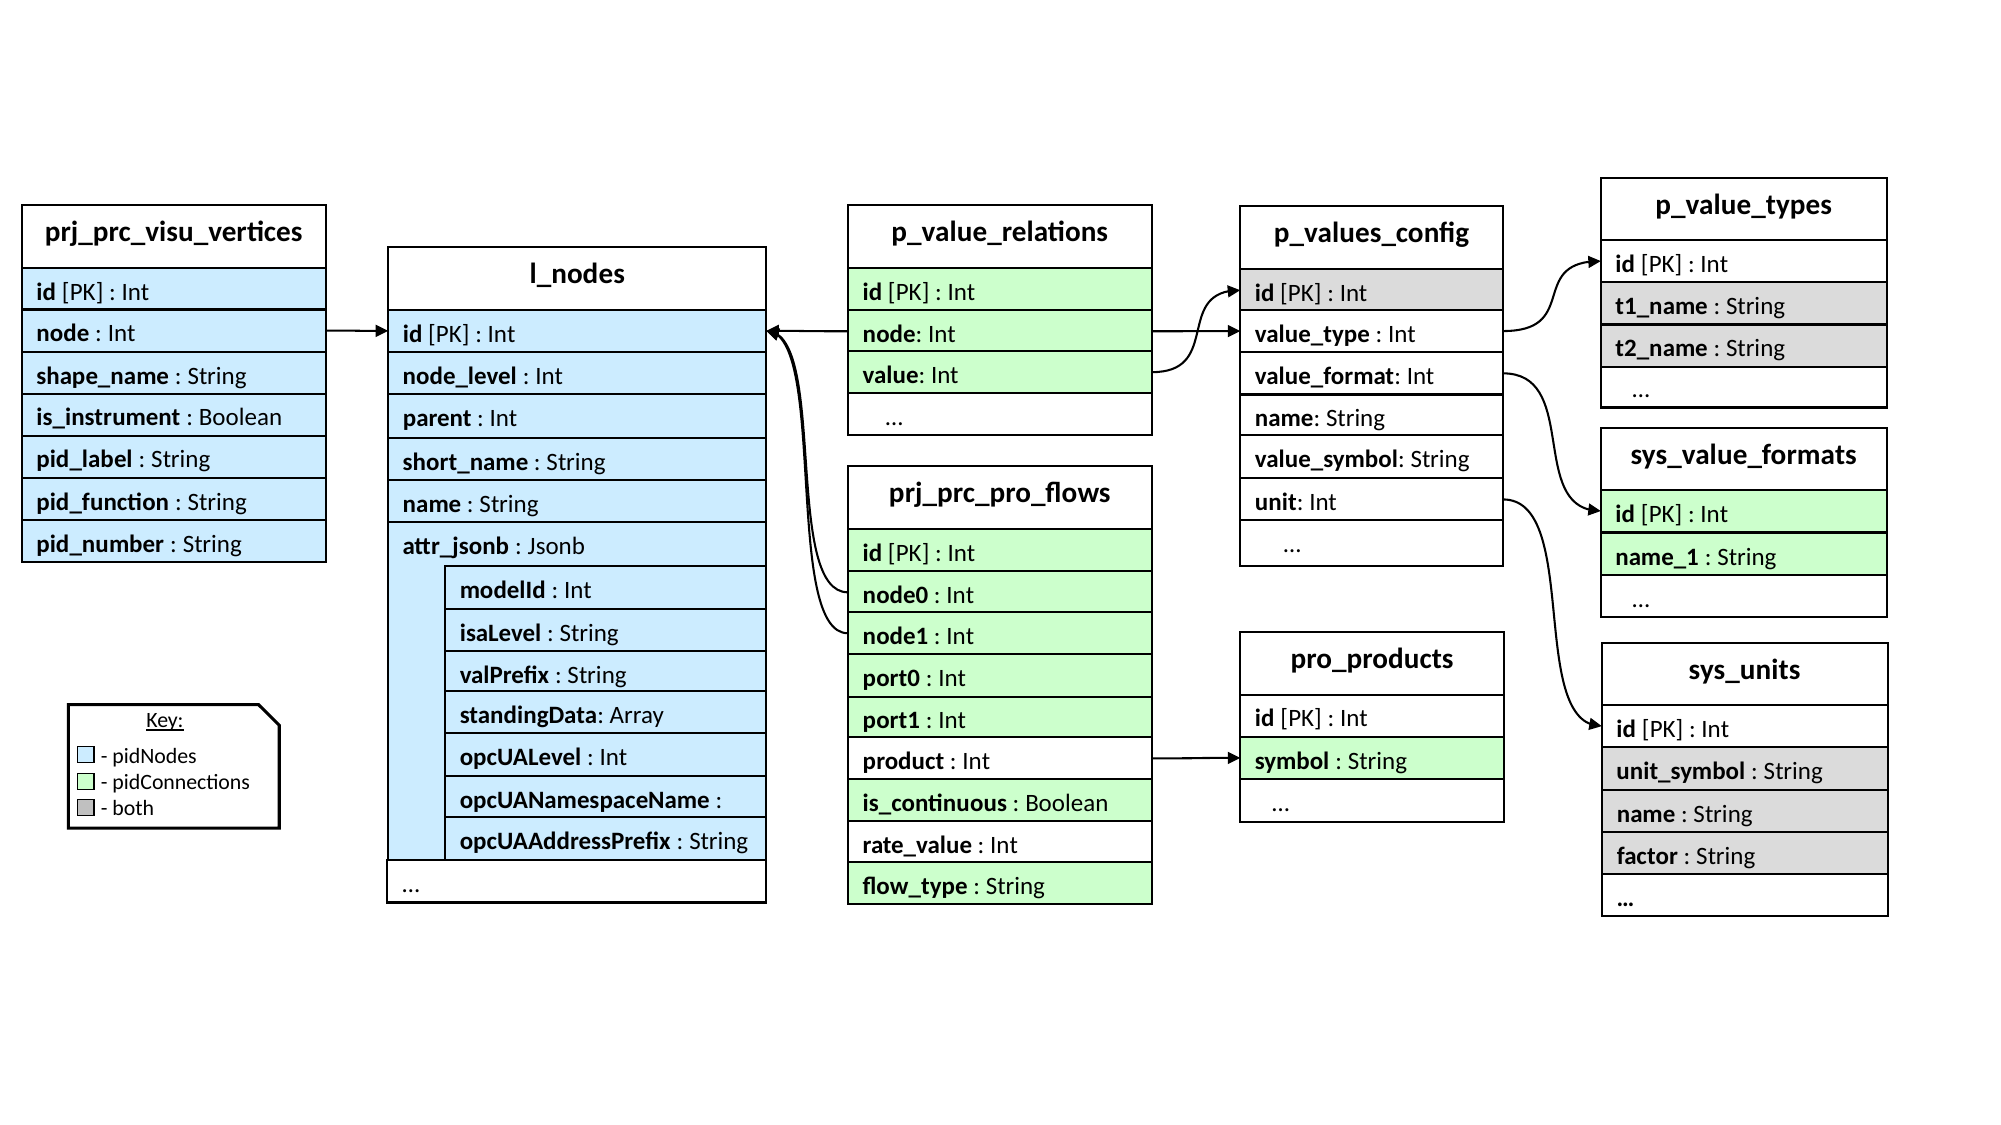

p_value_types
id [PK] : Int
t1_name : String
t2_name : String
   …
p_value_relations
id [PK] : Int
node: Int

value: Int

    …

prj_prc_visu_vertices
id [PK] : Int
node : Int
shape_name : String
is_instrument : Boolean
pid_label : String
pid_function : String
pid_number : String
p_values_config
id [PK] : Int
value_type : Int
value_format: Int
name: String
l_nodes
id [PK] : Int
node_level : Int
parent : Int
short_name : String
name : String
attr_jsonb : Jsonb
modelId : Int
isaLevel : String
valPrefix : String
standingData: Array
opcUALevel : Int
opcUANamespaceName : String
opcUAAddressPrefix : String
…
sys_value_formats
value_symbol: String
prj_prc_pro_flows
id [PK] : Int
node0 : Int

node1 : Int

port0 : Int

port1 : Int

product : Int
is_continuous : Boolean
rate_value : Int
flow_type : String
unit: Int
id [PK] : Int
     …
name_1 : String
   …
pro_products
id [PK] : Int
symbol : String
   …
sys_units
id [PK] : Int
unit_symbol : String
name : String
factor : String
   …
…
Key:
Key:

- pidNodes
- pidConnections
- both